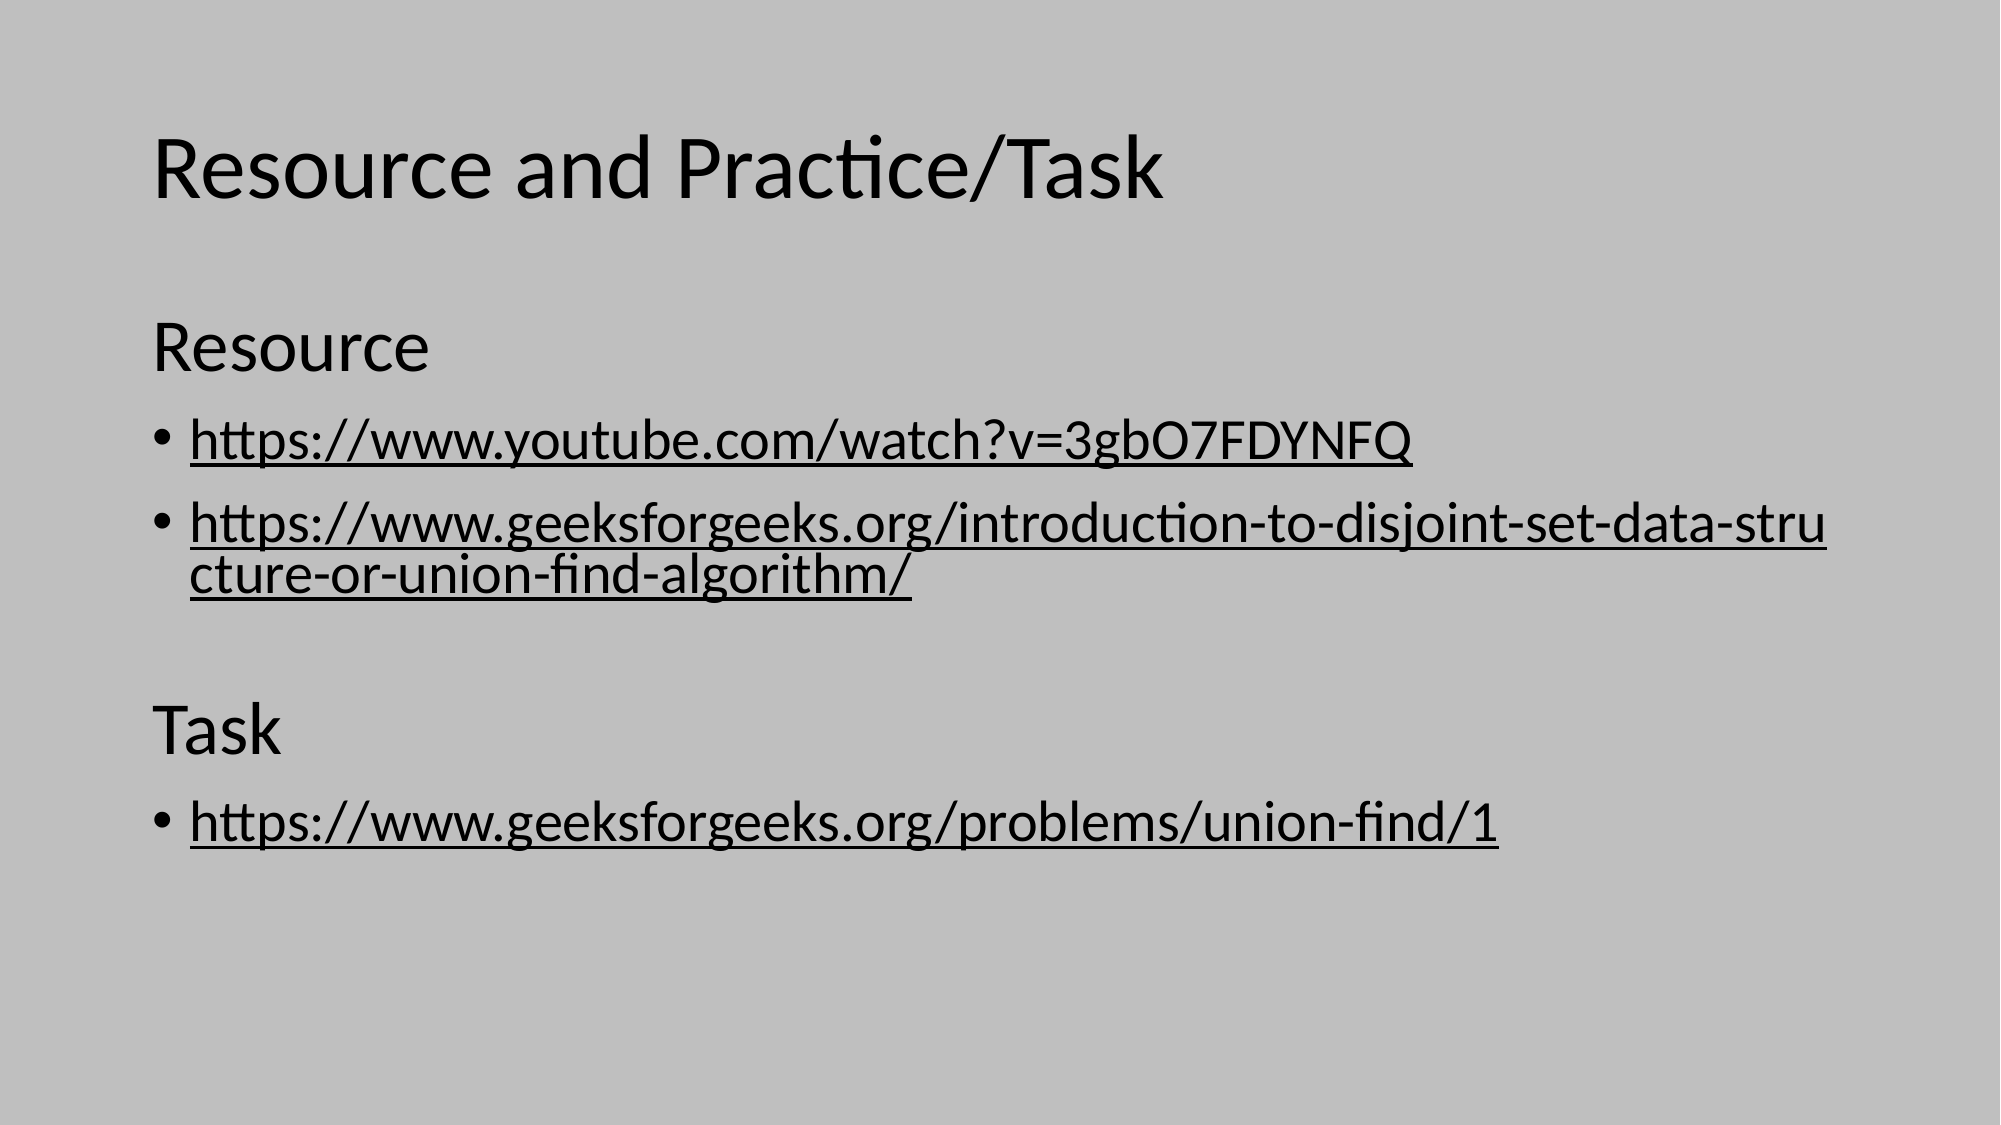

# Resource and Practice/Task
Resource
https://www.youtube.com/watch?v=3gbO7FDYNFQ
https://www.geeksforgeeks.org/introduction-to-disjoint-set-data-structure-or-union-find-algorithm/
Task
https://www.geeksforgeeks.org/problems/union-find/1